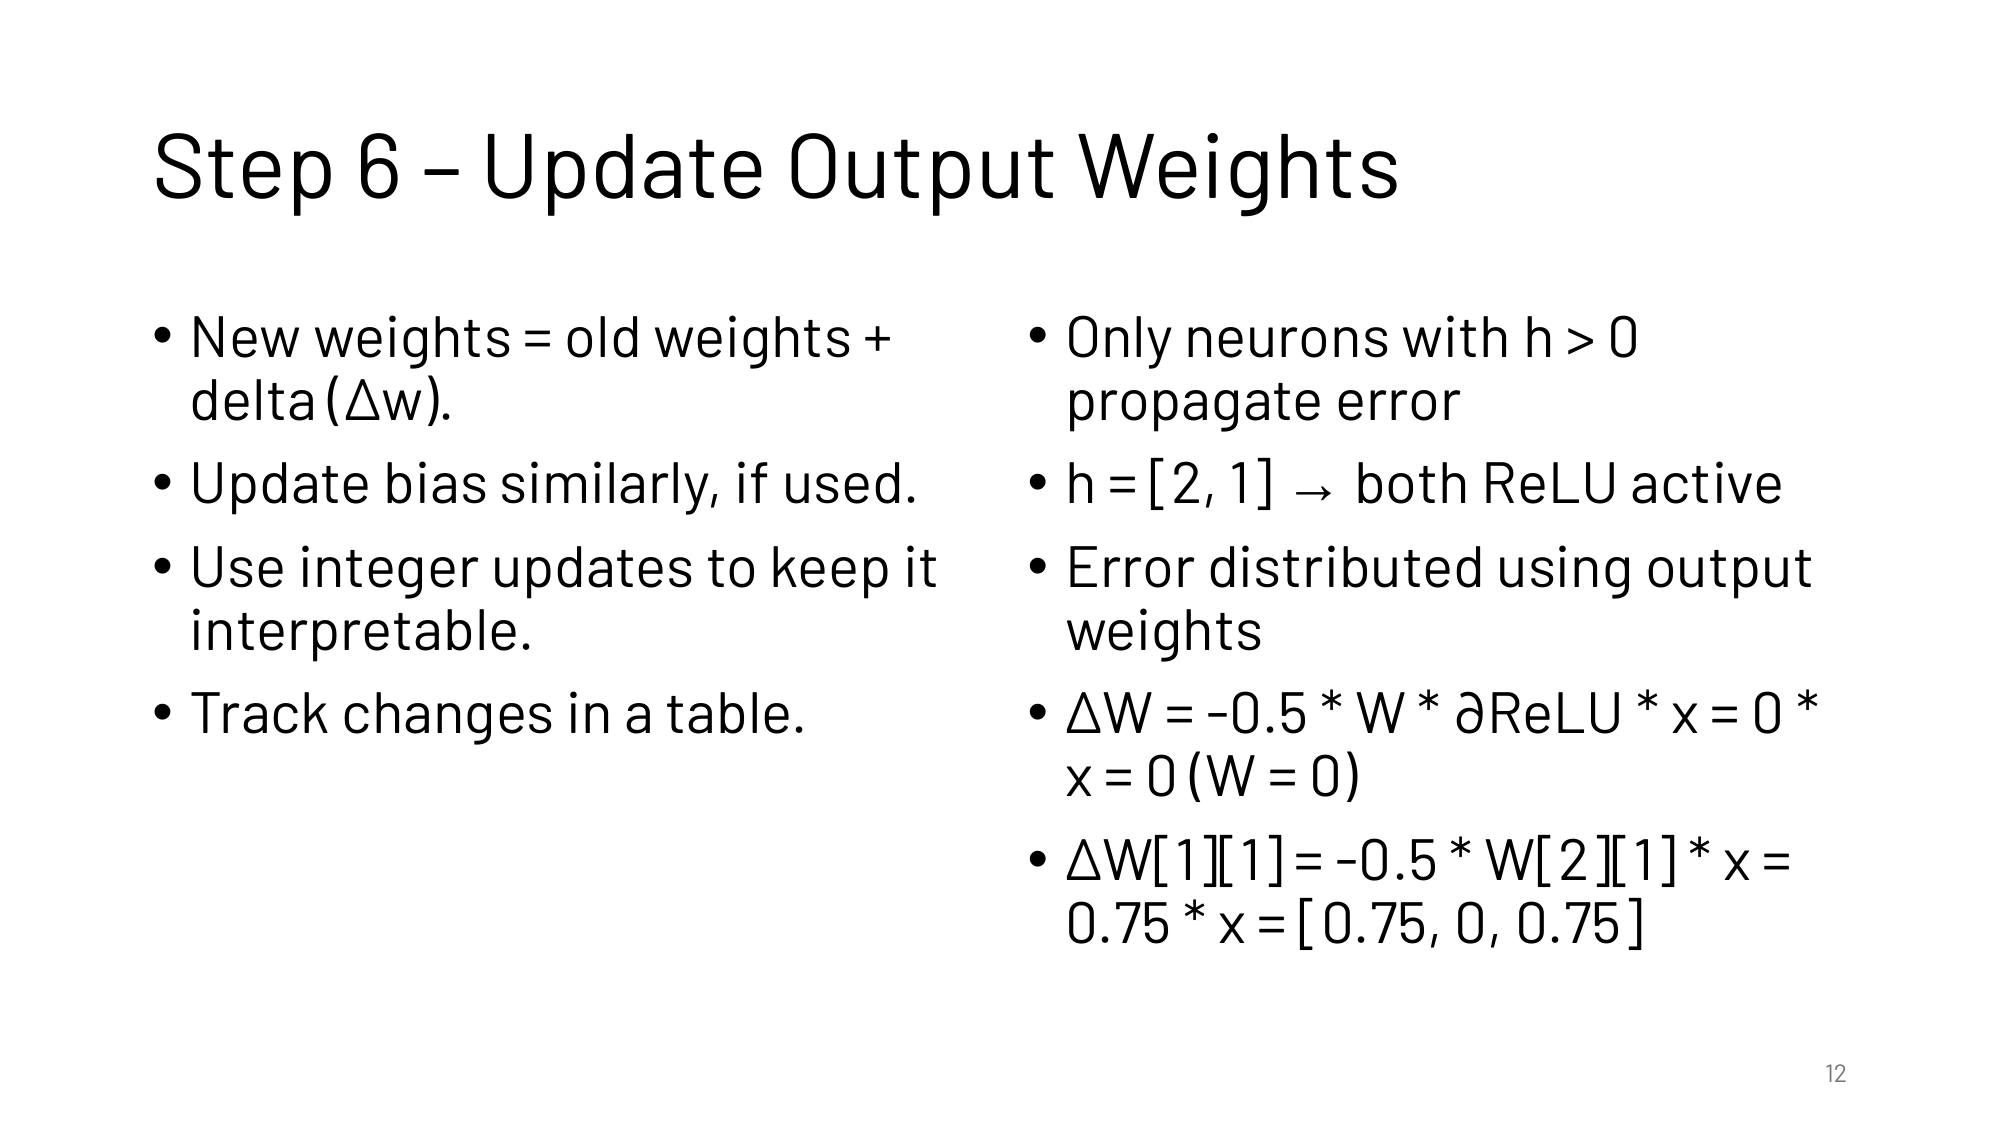

# Step 6 – Update Output Weights
New weights = old weights + delta (Δw).
Update bias similarly, if used.
Use integer updates to keep it interpretable.
Track changes in a table.
Only neurons with h > 0 propagate error
h = [2, 1] → both ReLU active
Error distributed using output weights
ΔW = -0.5 * W * ∂ReLU * x = 0 * x = 0 (W = 0)
ΔW[1][1] = -0.5 * W[2][1] * x = 0.75 * x = [0.75, 0, 0.75]

12